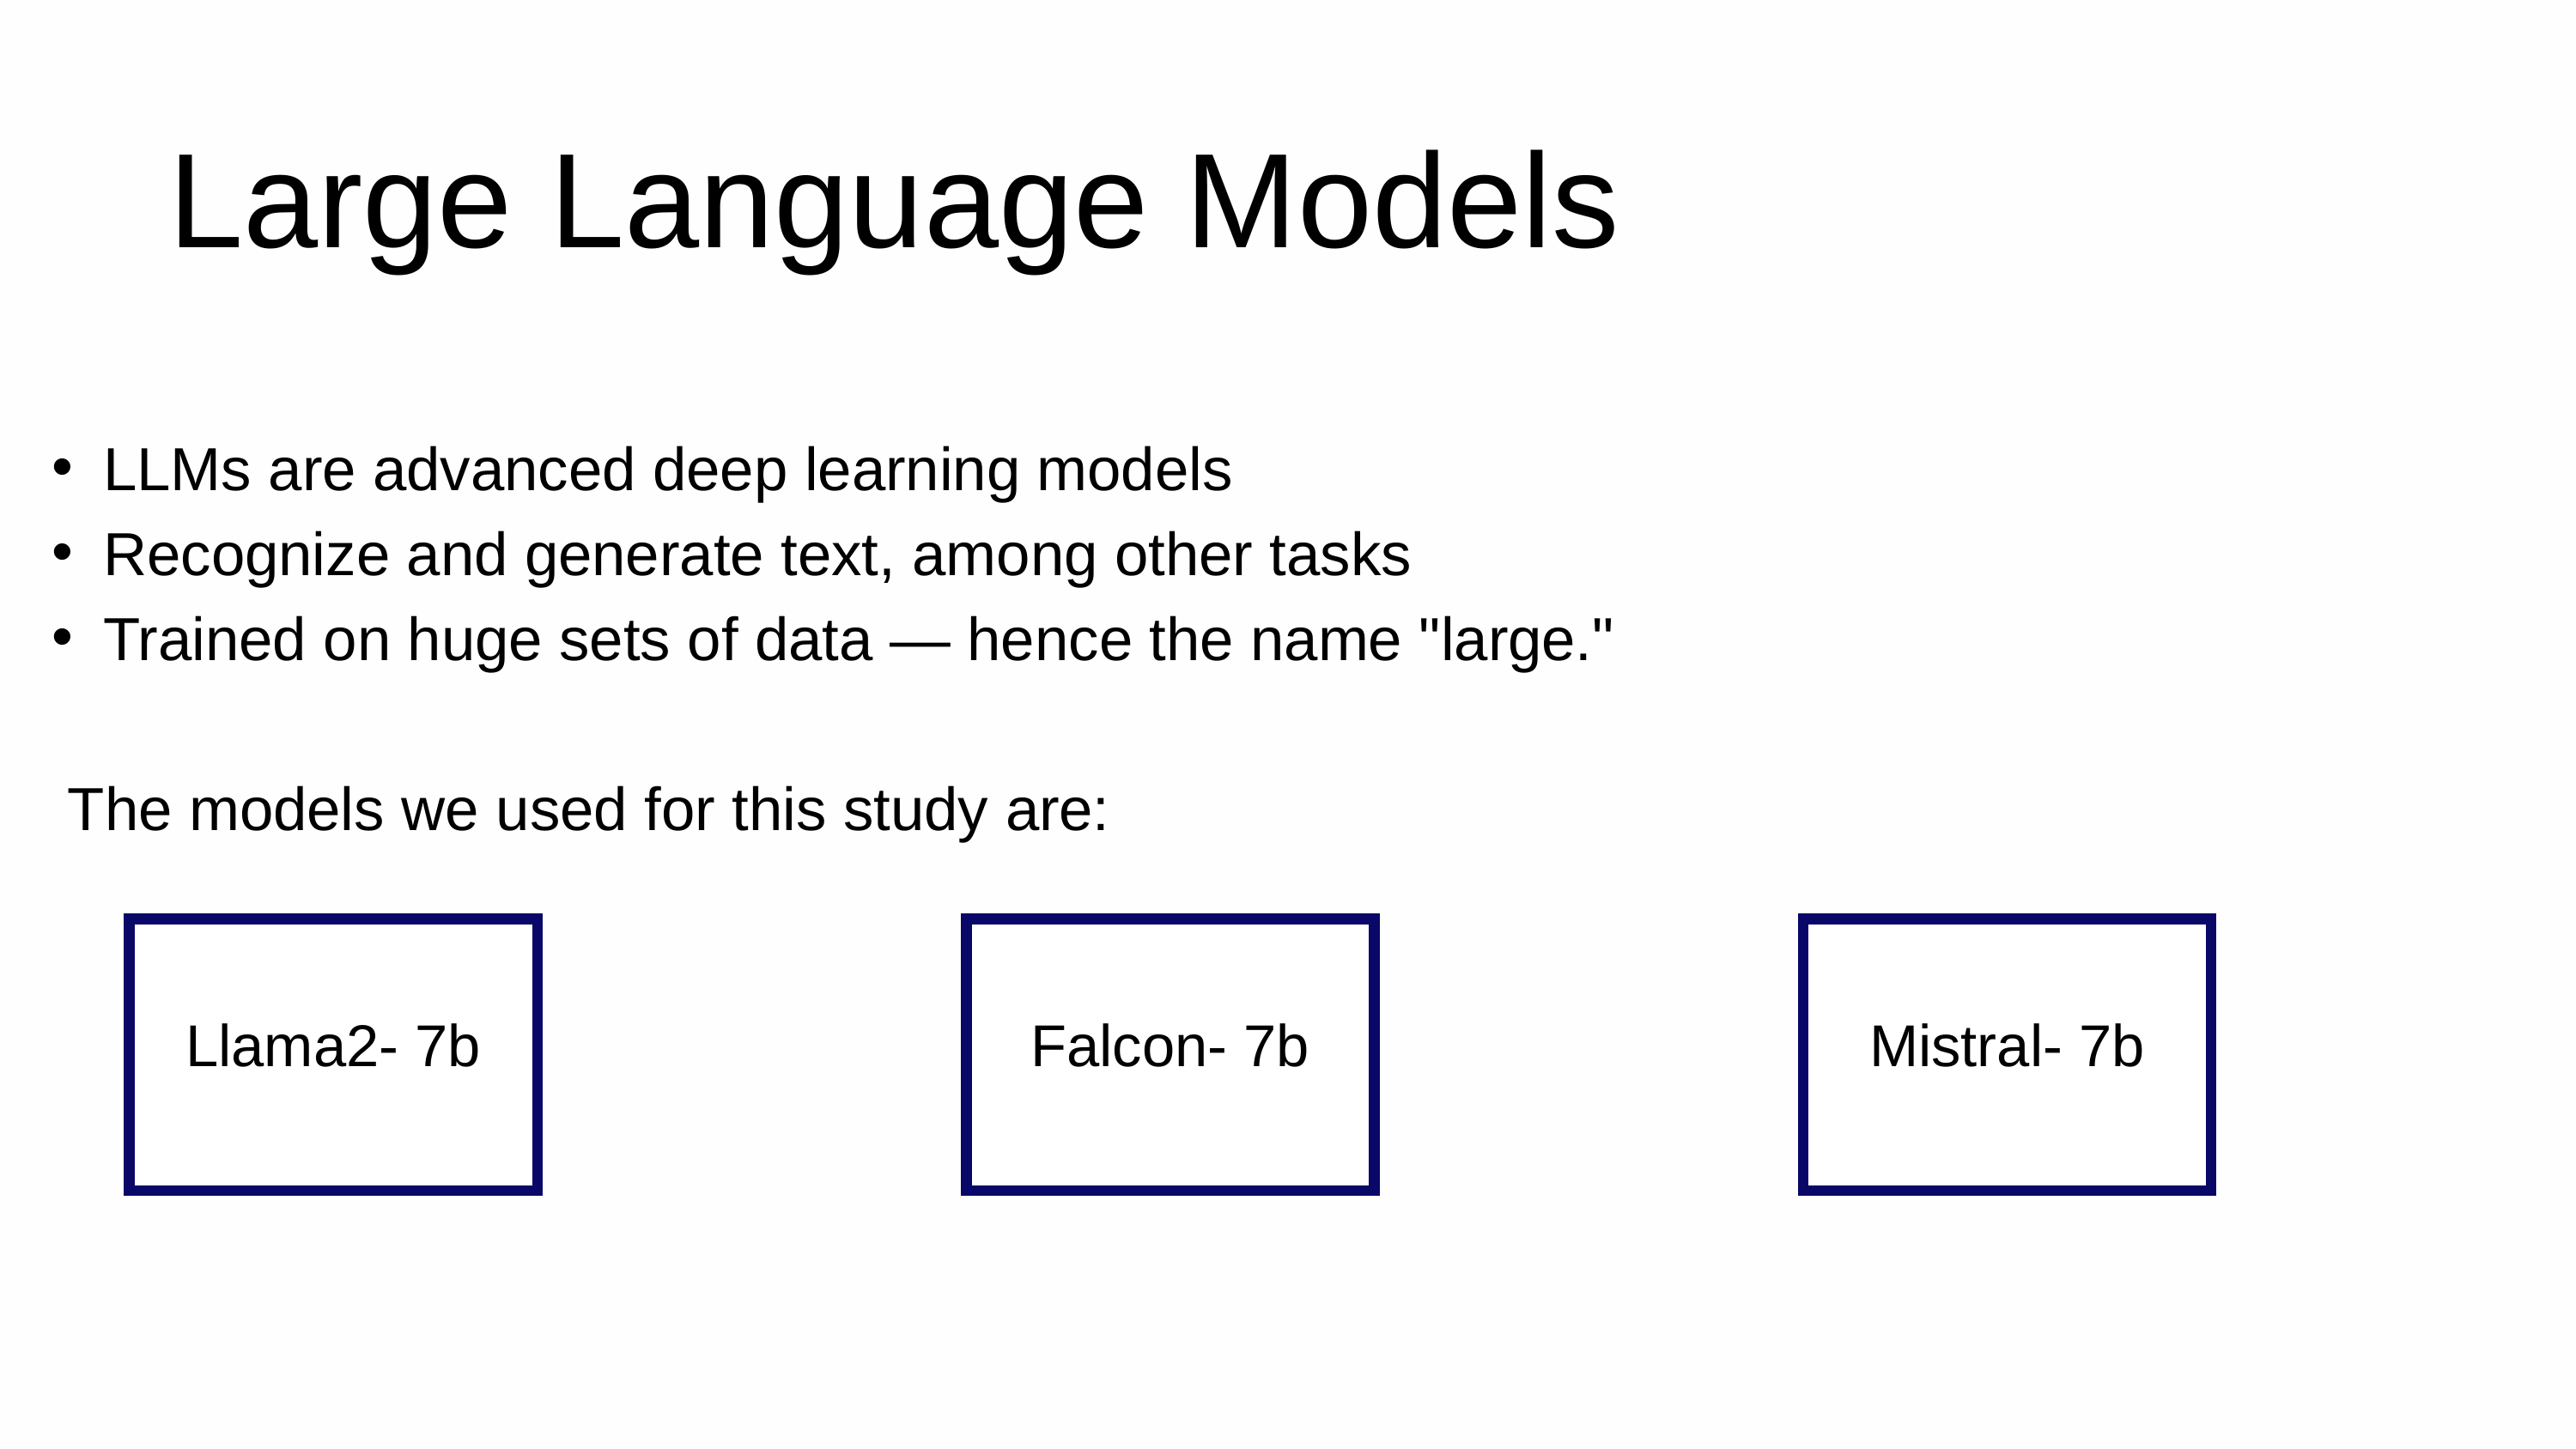

Large Language Models
LLMs are advanced deep learning models
Recognize and generate text, among other tasks
Trained on huge sets of data — hence the name "large."

    The models we used for this study are:

Llama2- 7b

Falcon- 7b

Mistral- 7b